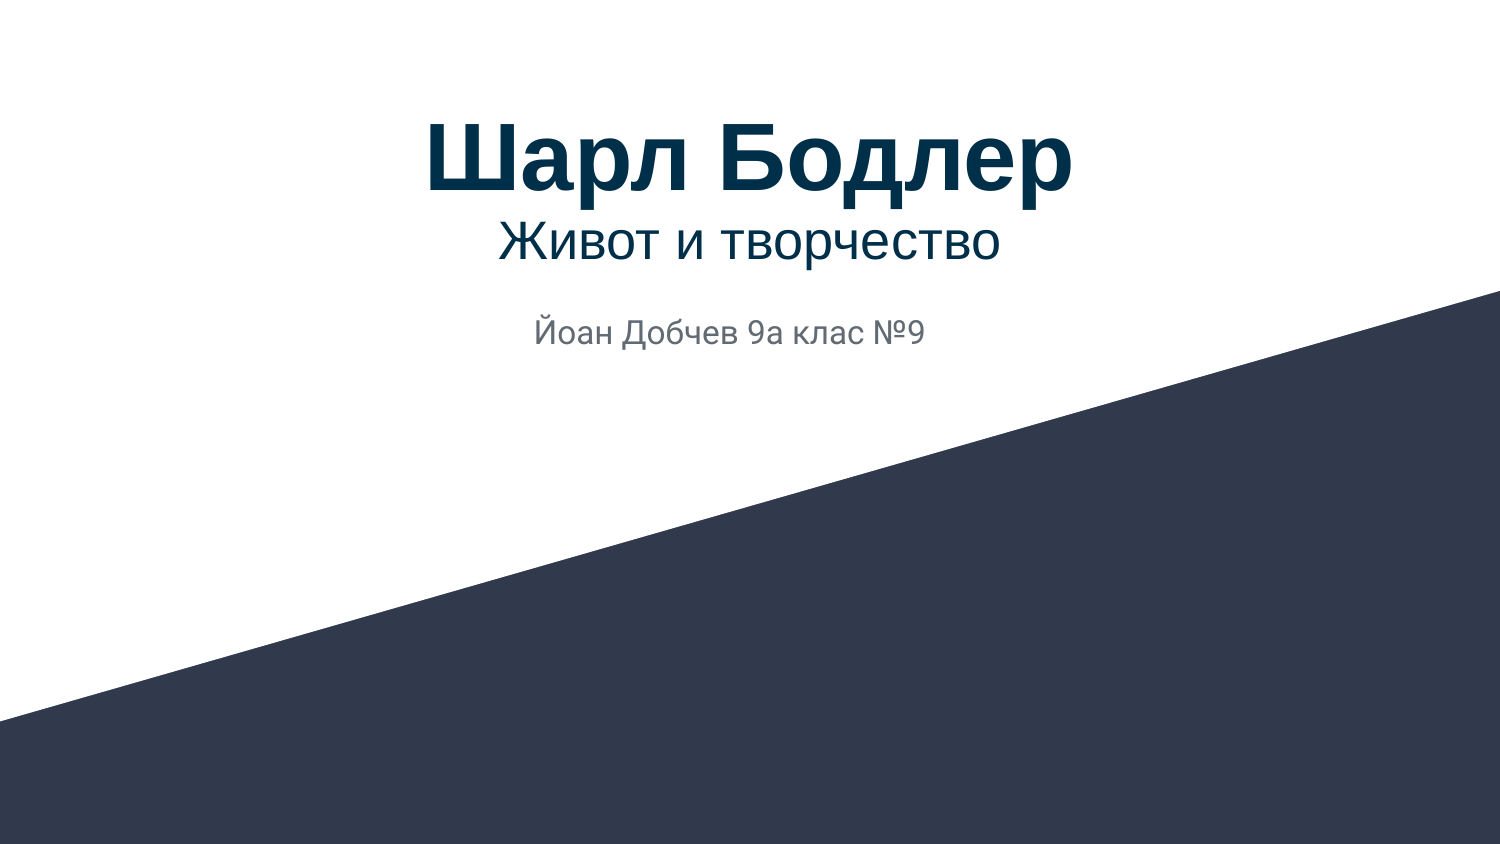

# Шарл Бодлер
Живот и творчество
Йоан Добчев 9а клас №9